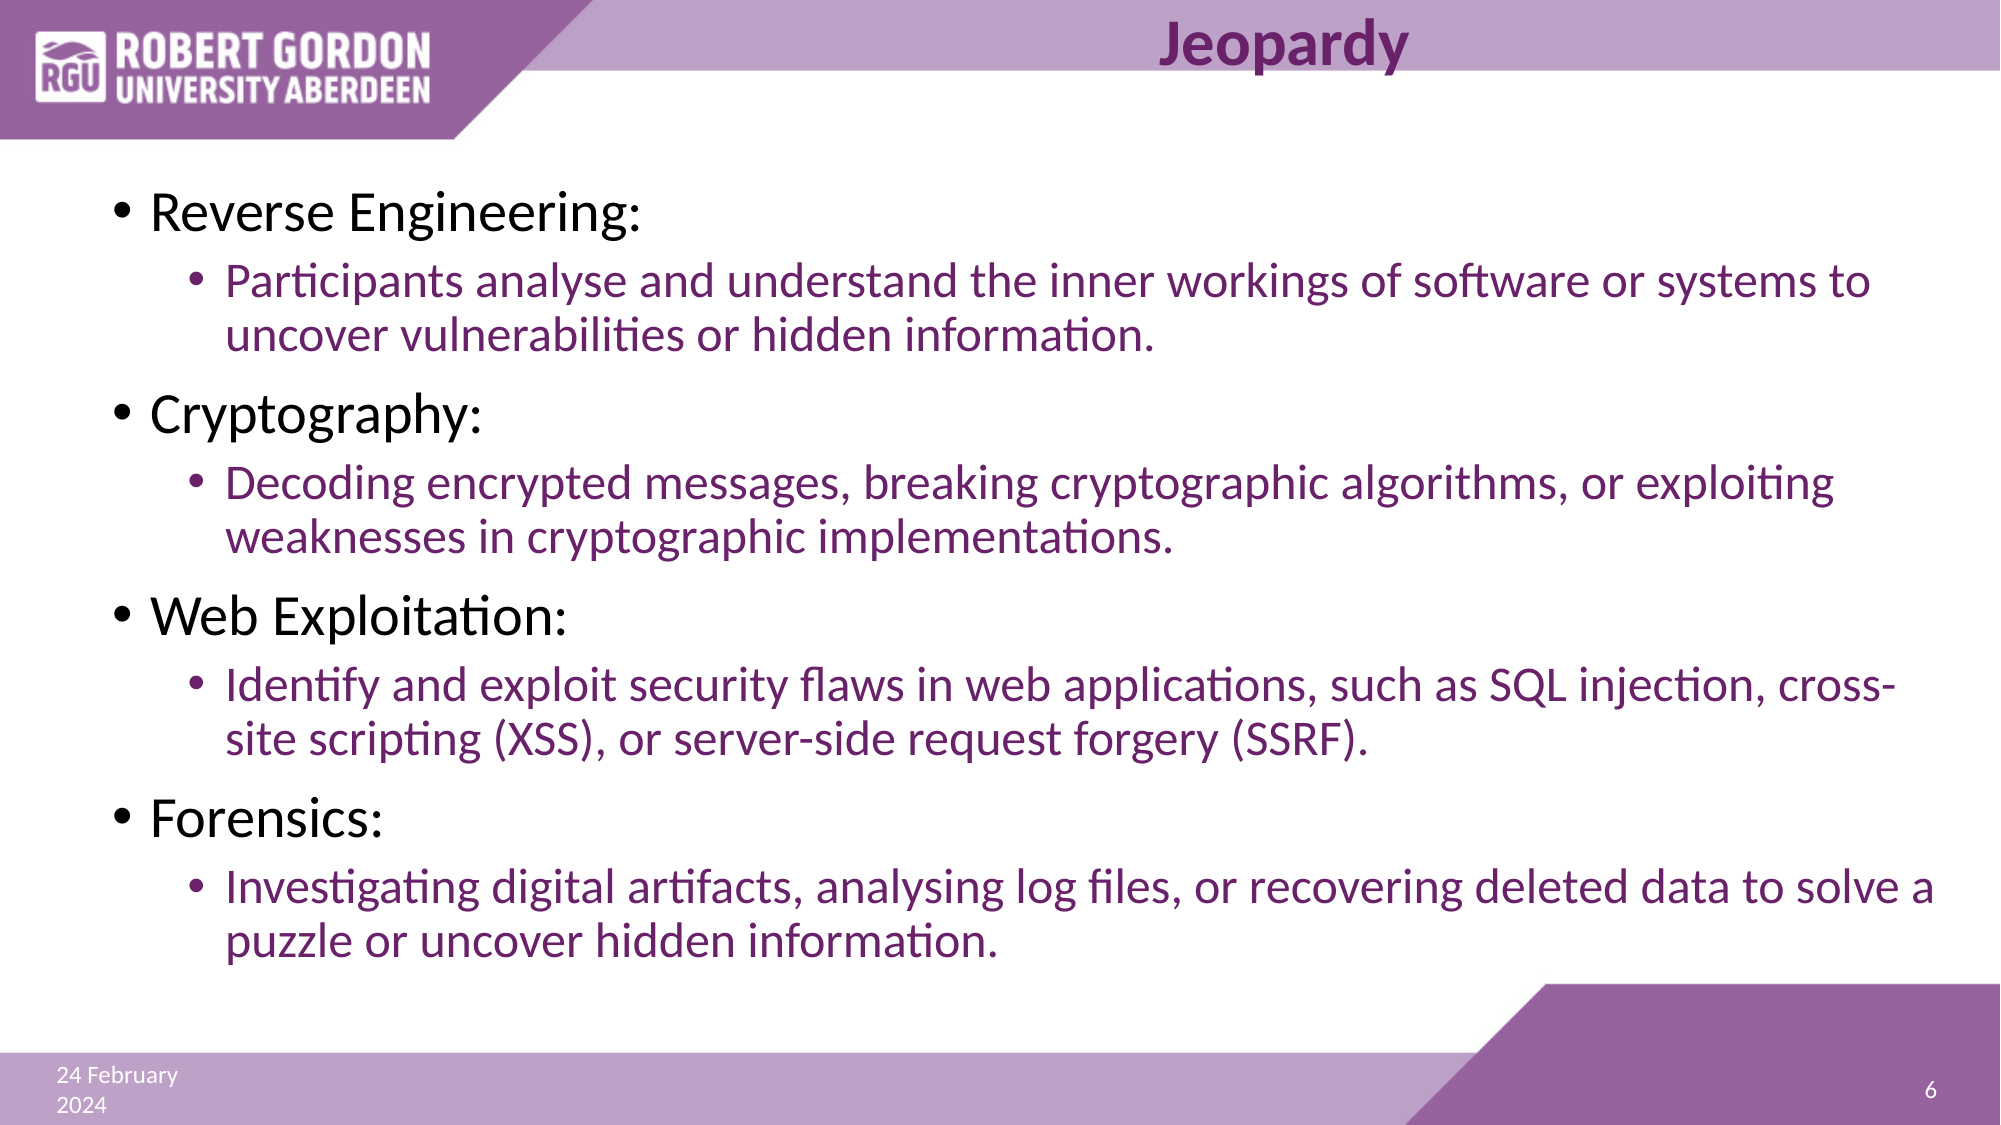

# Jeopardy
Reverse Engineering:
Participants analyse and understand the inner workings of software or systems to uncover vulnerabilities or hidden information.
Cryptography:
Decoding encrypted messages, breaking cryptographic algorithms, or exploiting weaknesses in cryptographic implementations.
Web Exploitation:
Identify and exploit security flaws in web applications, such as SQL injection, cross-site scripting (XSS), or server-side request forgery (SSRF).
Forensics:
Investigating digital artifacts, analysing log files, or recovering deleted data to solve a puzzle or uncover hidden information.
6
24 February 2024